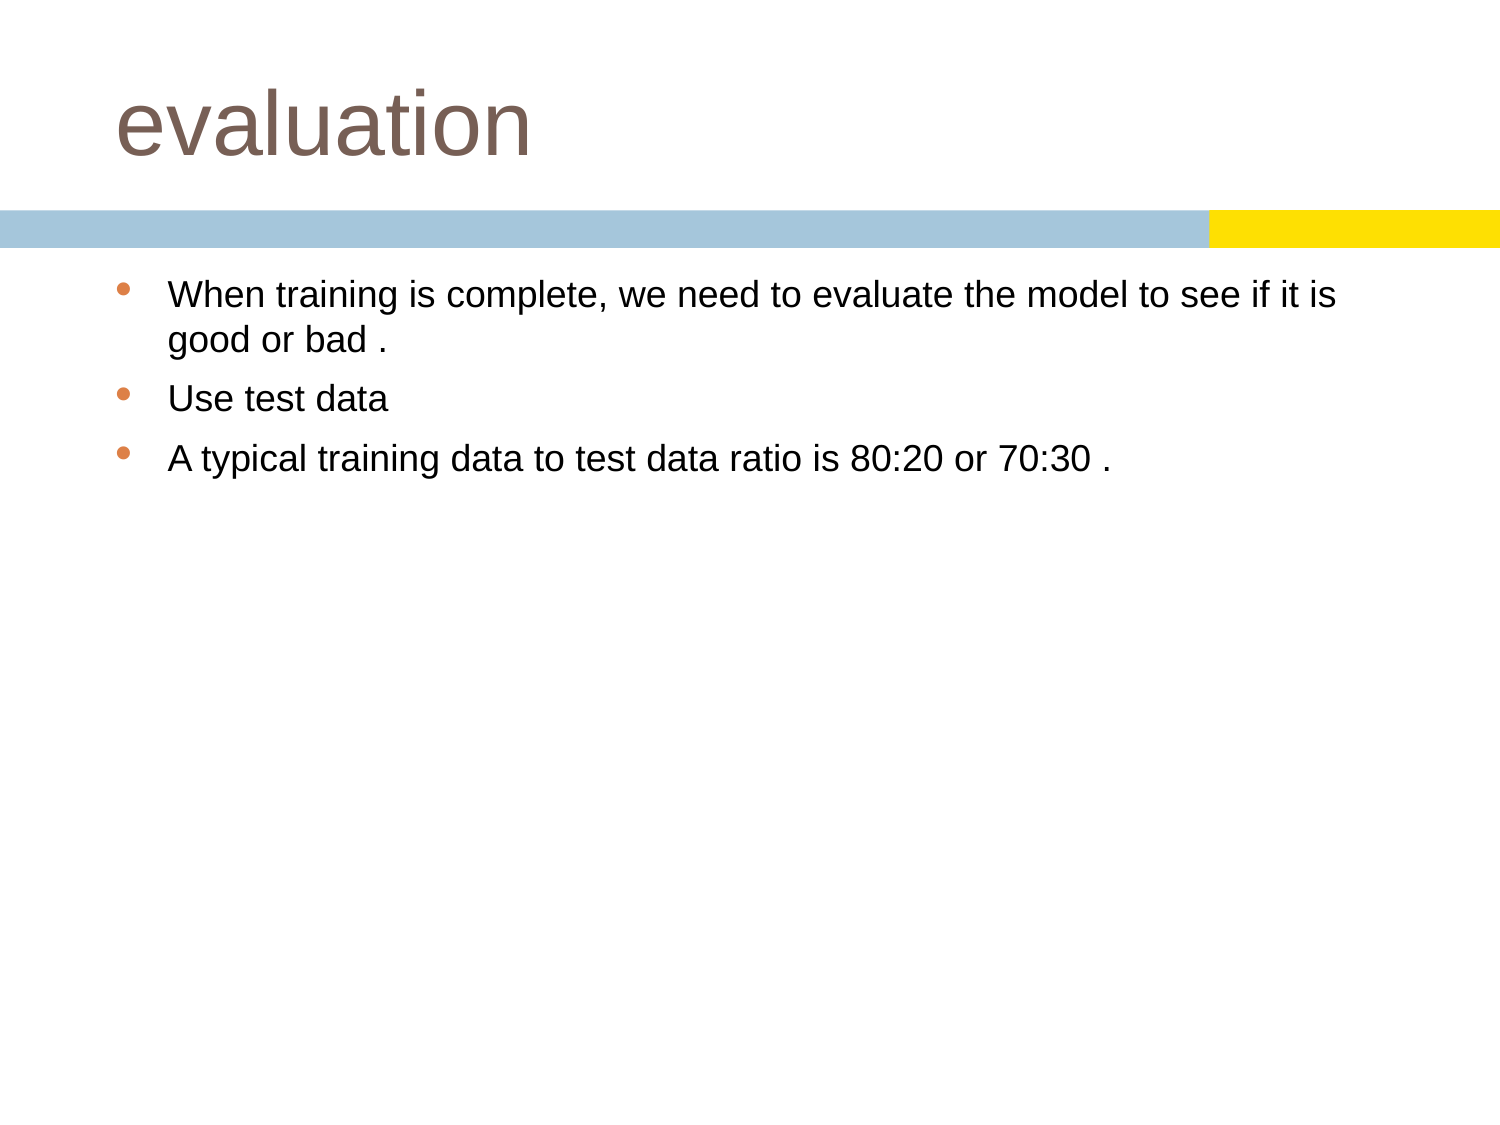

# evaluation
When training is complete, we need to evaluate the model to see if it is good or bad .
Use test data
A typical training data to test data ratio is 80:20 or 70:30 .